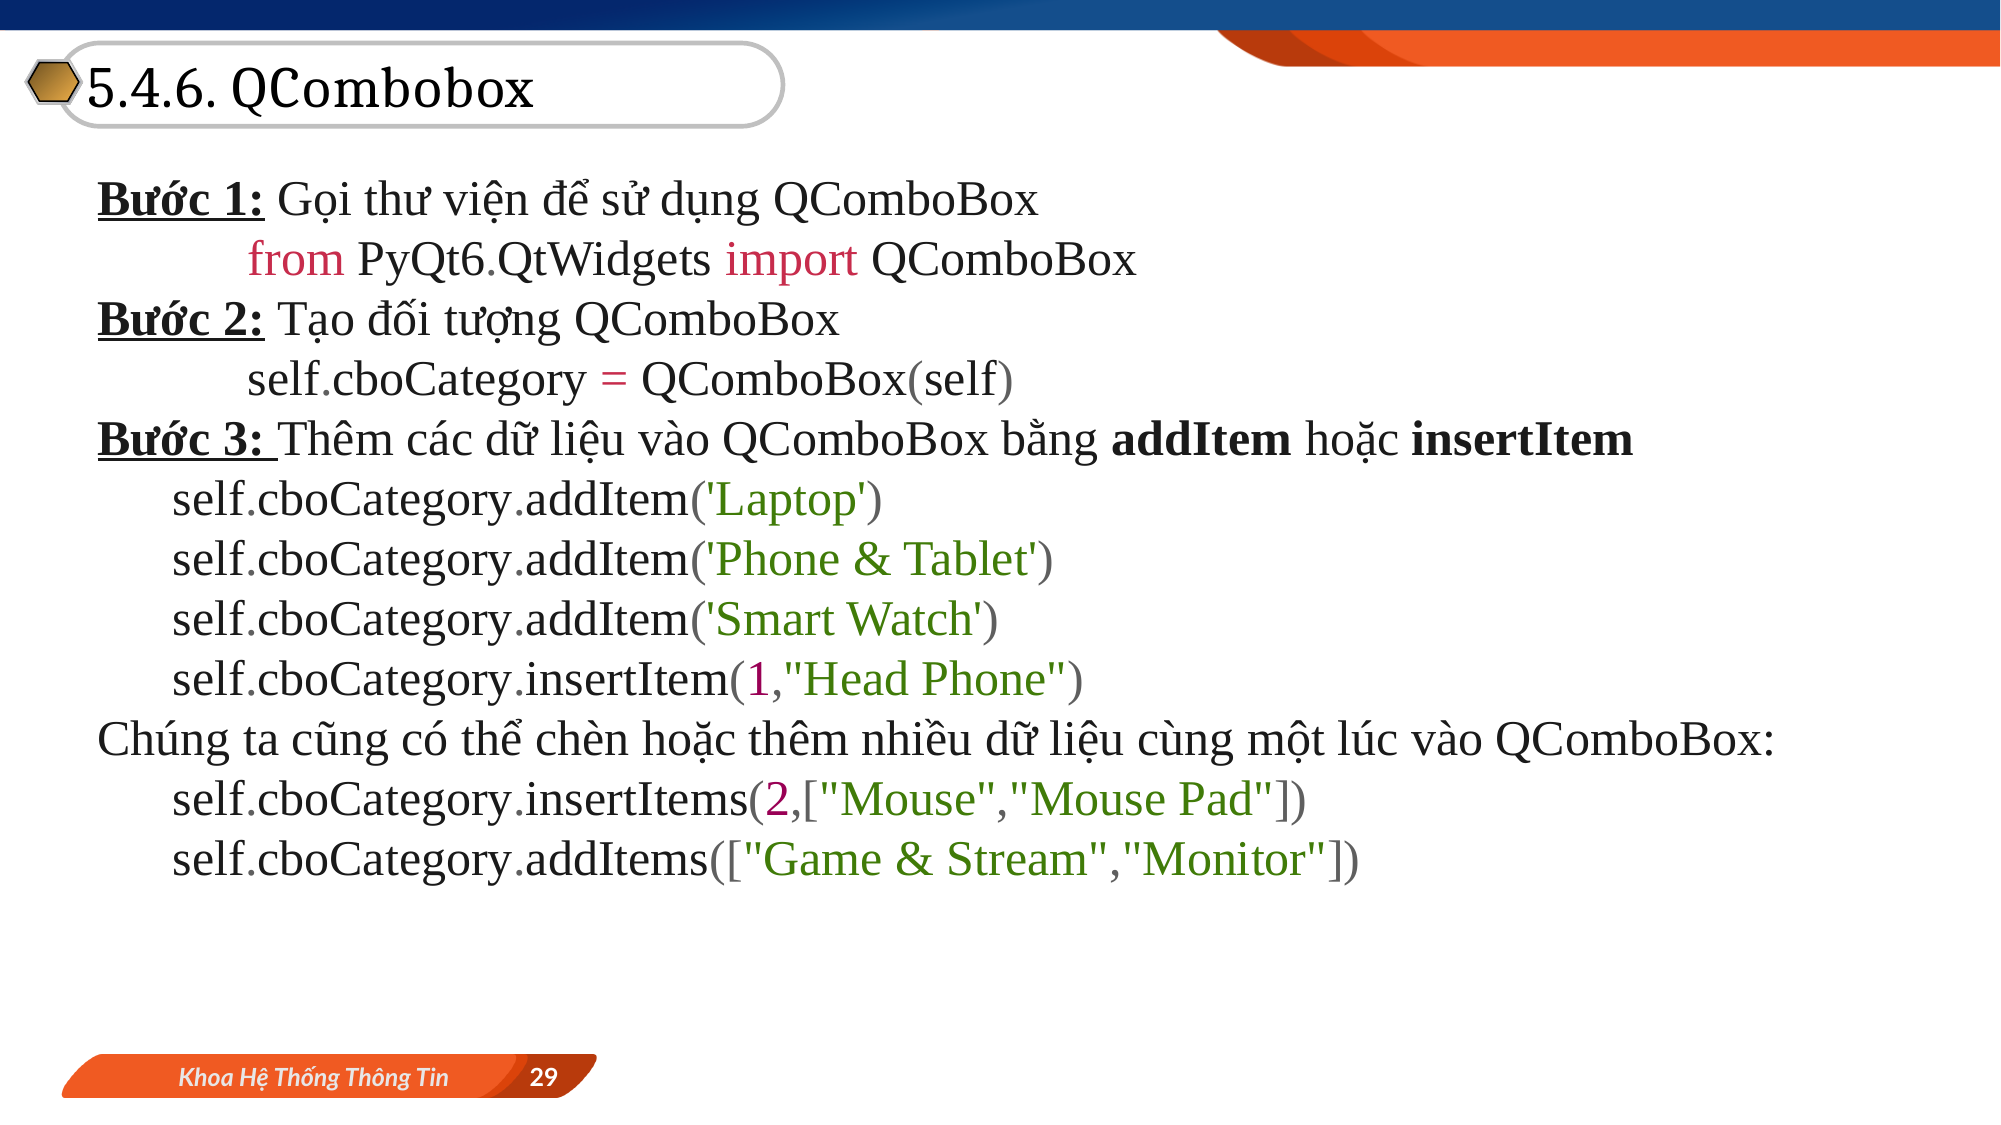

5.4.6. QCombobox

Bước 1: Gọi thư viện để sử dụng QComboBox
	from PyQt6.QtWidgets import QComboBox
Bước 2: Tạo đối tượng QComboBox
	self.cboCategory = QComboBox(self)
Bước 3: Thêm các dữ liệu vào QComboBox bằng addItem hoặc insertItem
self.cboCategory.addItem('Laptop')
self.cboCategory.addItem('Phone & Tablet')
self.cboCategory.addItem('Smart Watch')
self.cboCategory.insertItem(1,"Head Phone")
Chúng ta cũng có thể chèn hoặc thêm nhiều dữ liệu cùng một lúc vào QComboBox:
self.cboCategory.insertItems(2,["Mouse","Mouse Pad"])
self.cboCategory.addItems(["Game & Stream","Monitor"])
29
Khoa Hệ Thống Thông Tin